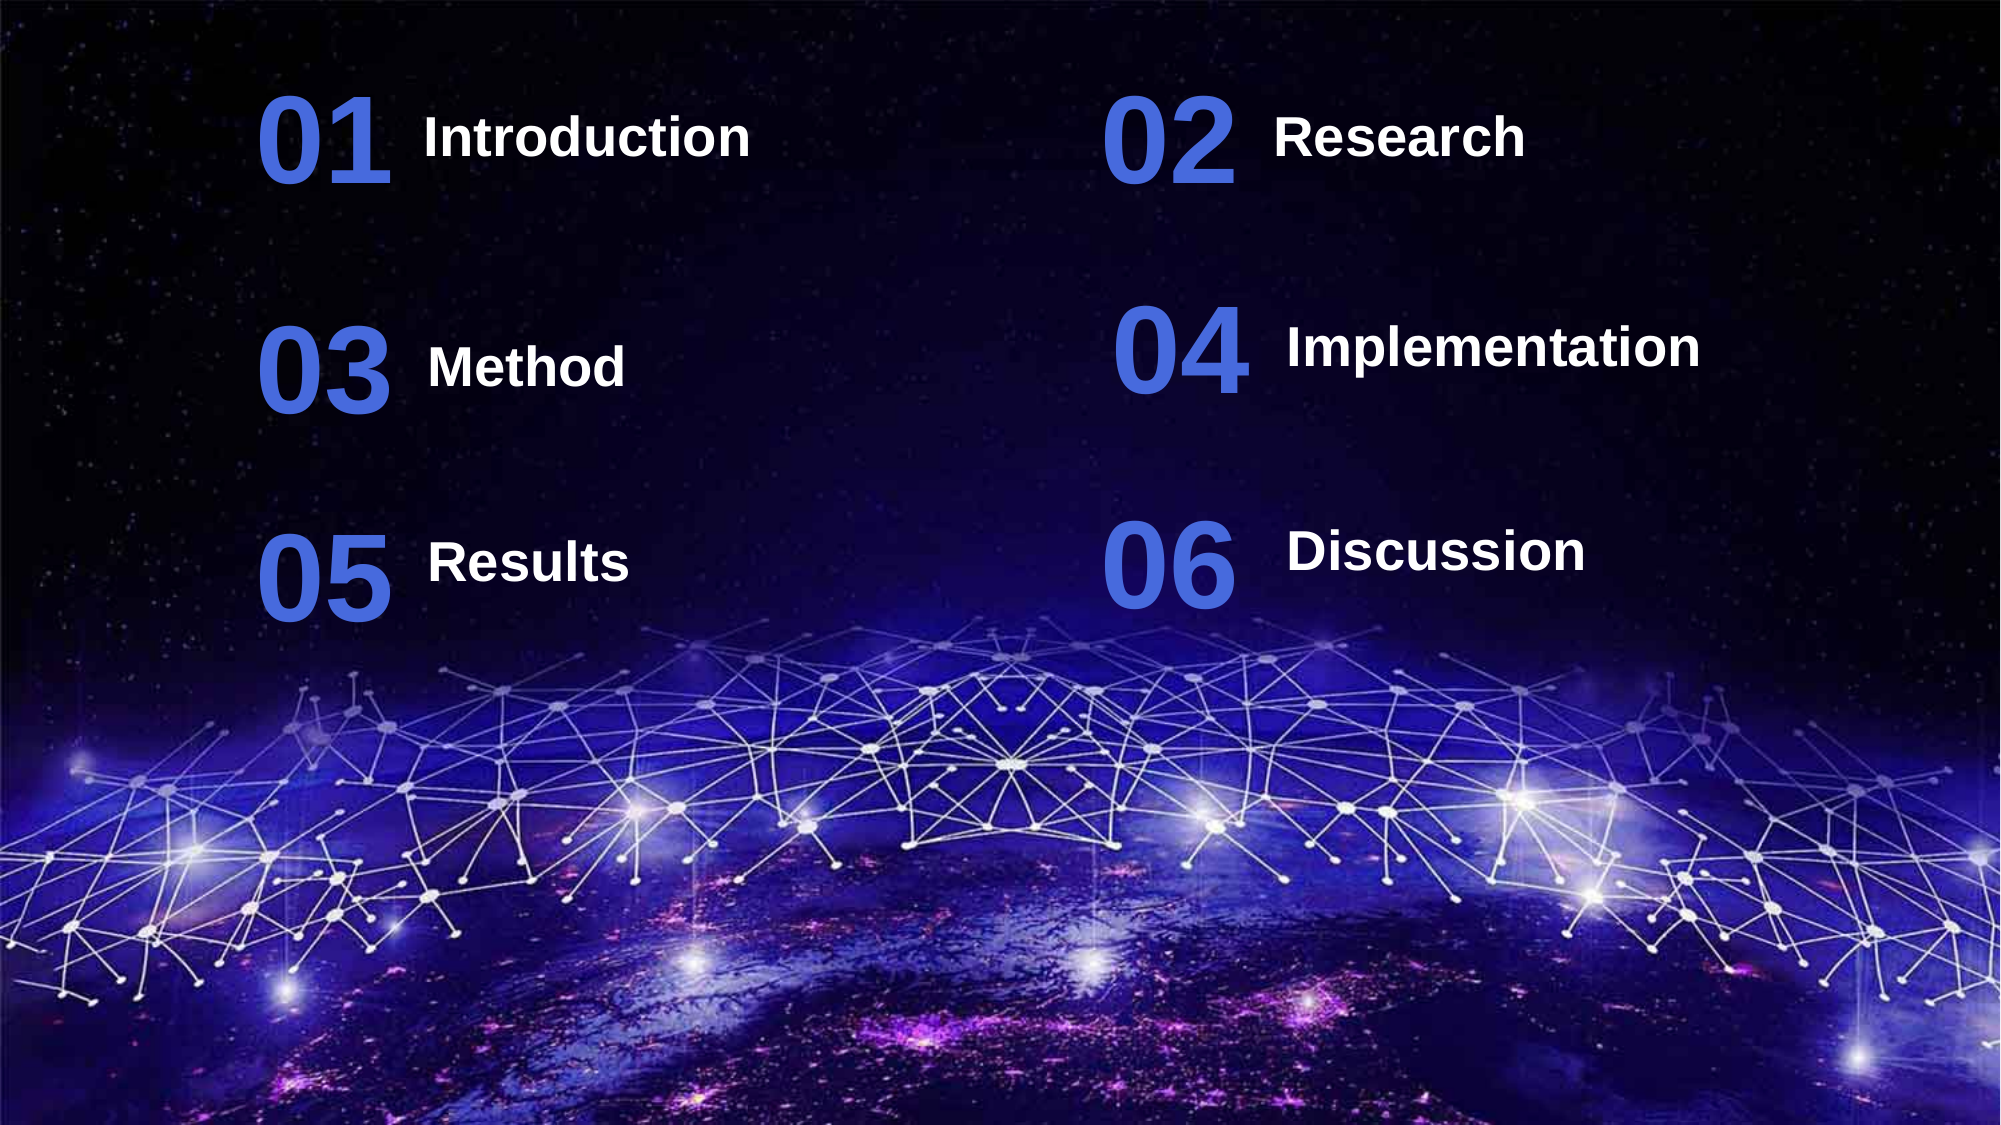

01
Introduction
02
Research
04
Implementation
03
Method
06
Discussion
05
Results